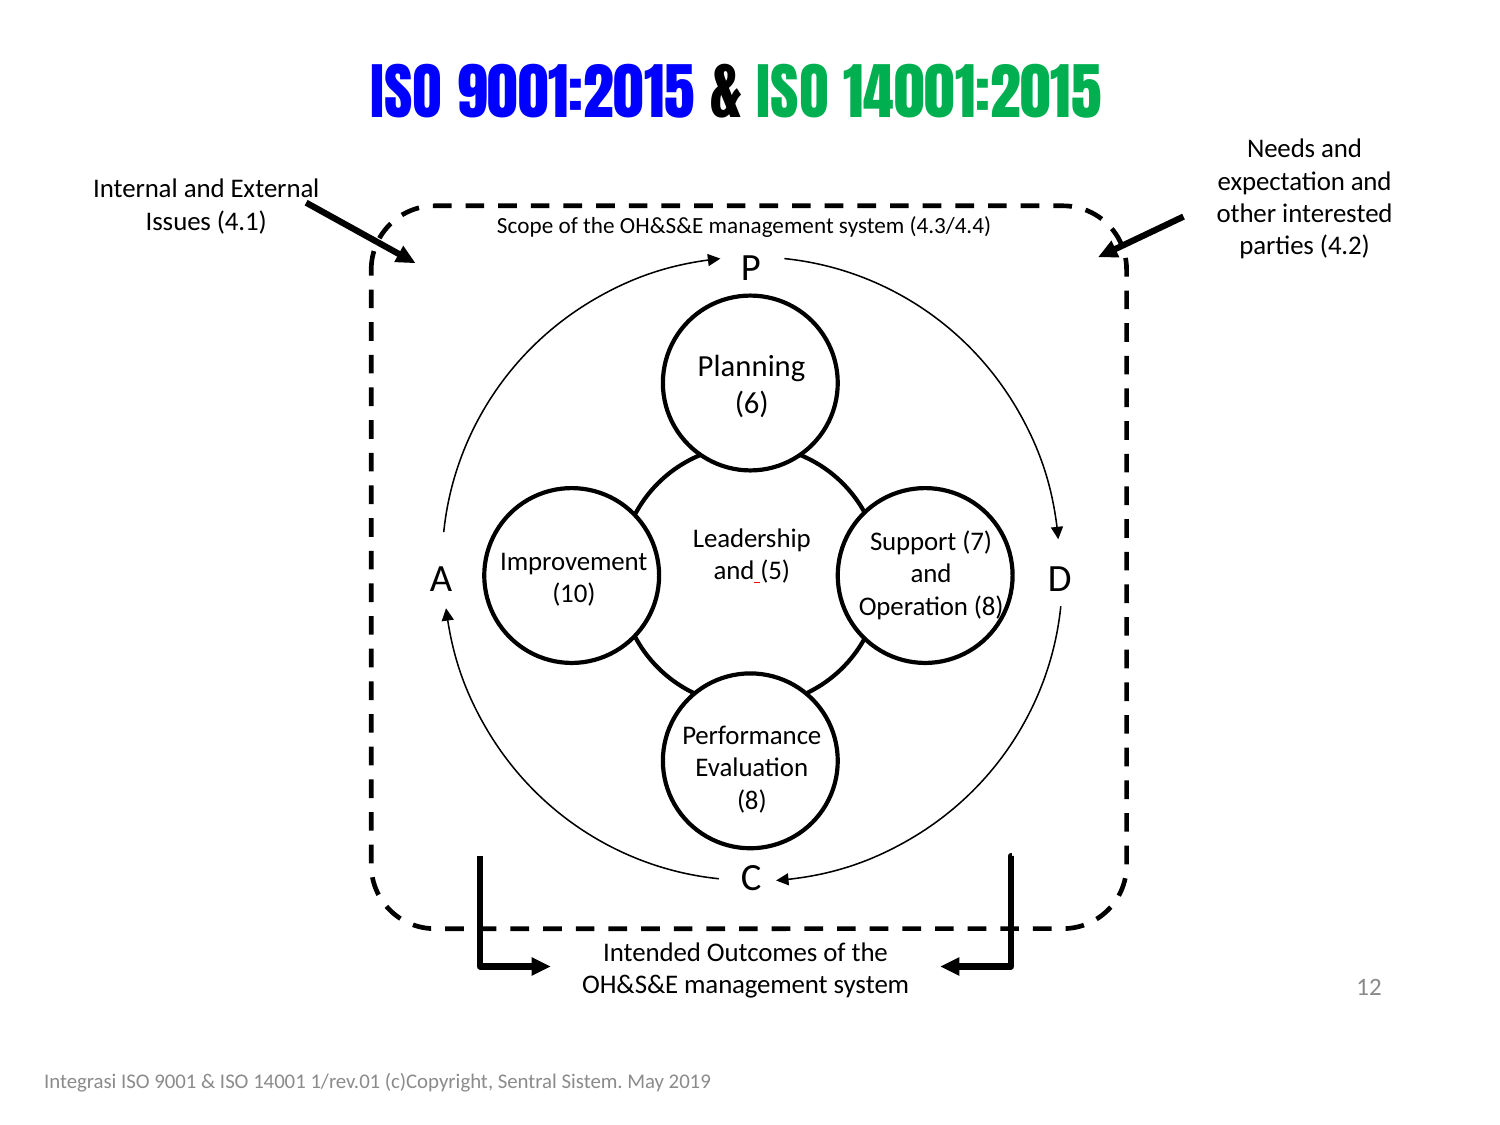

ISO 9001:2015 & ISO 14001:2015
Needs and expectation and other interested parties (4.2)
Internal and External Issues (4.1)
P

Planning
(6)
Leadership and (5)
Support (7) and Operation (8)
Improvement (10)
A
D
Performance Evaluation (8)
C
Scope of the OH&S&E management system (4.3/4.4)

Intended Outcomes of the OH&S&E management system
12
Integrasi ISO 9001 & ISO 14001 1/rev.01 (c)Copyright, Sentral Sistem. May 2019